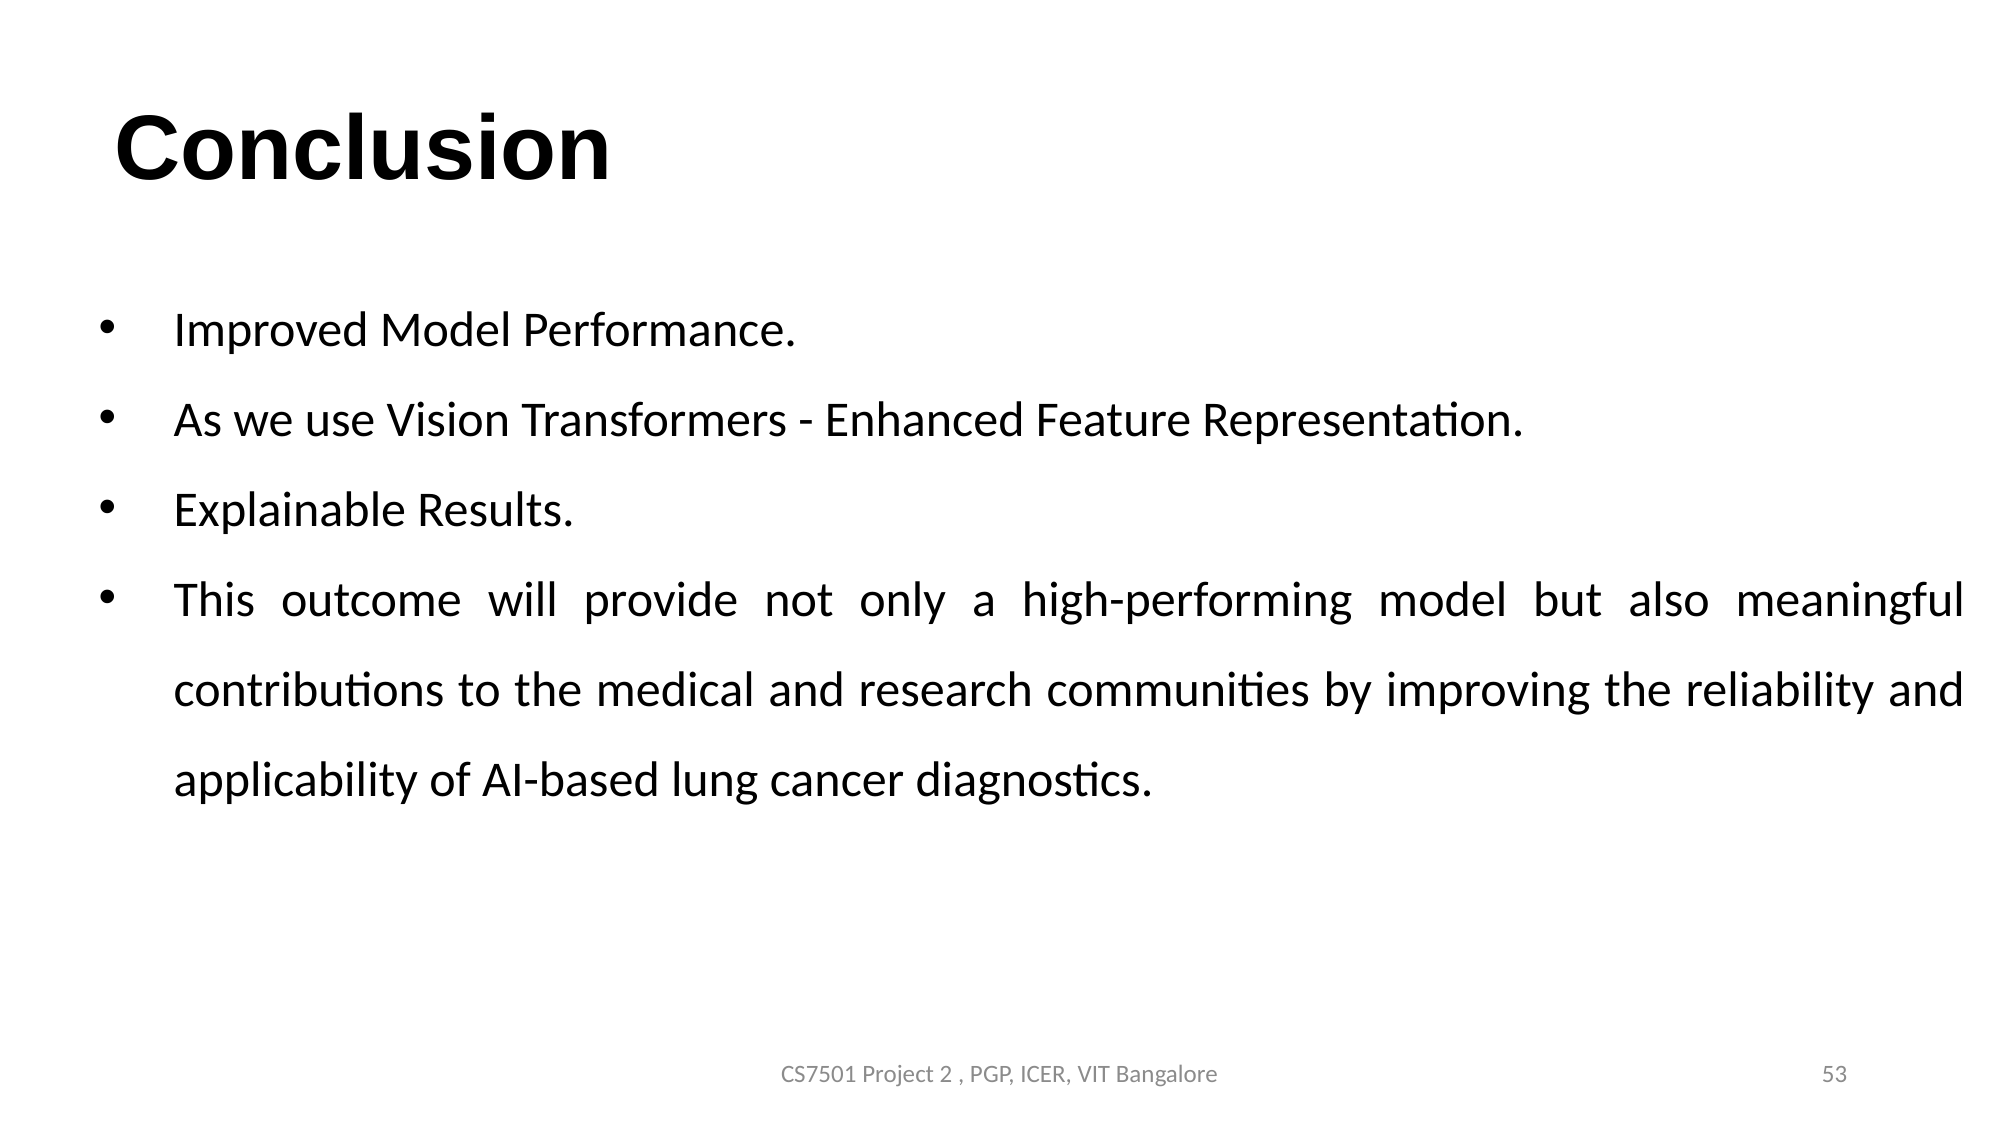

# Conclusion
Improved Model Performance.
As we use Vision Transformers - Enhanced Feature Representation.
Explainable Results.
This outcome will provide not only a high-performing model but also meaningful contributions to the medical and research communities by improving the reliability and applicability of AI-based lung cancer diagnostics.

CS7501 Project 2 , PGP, ICER, VIT Bangalore
53